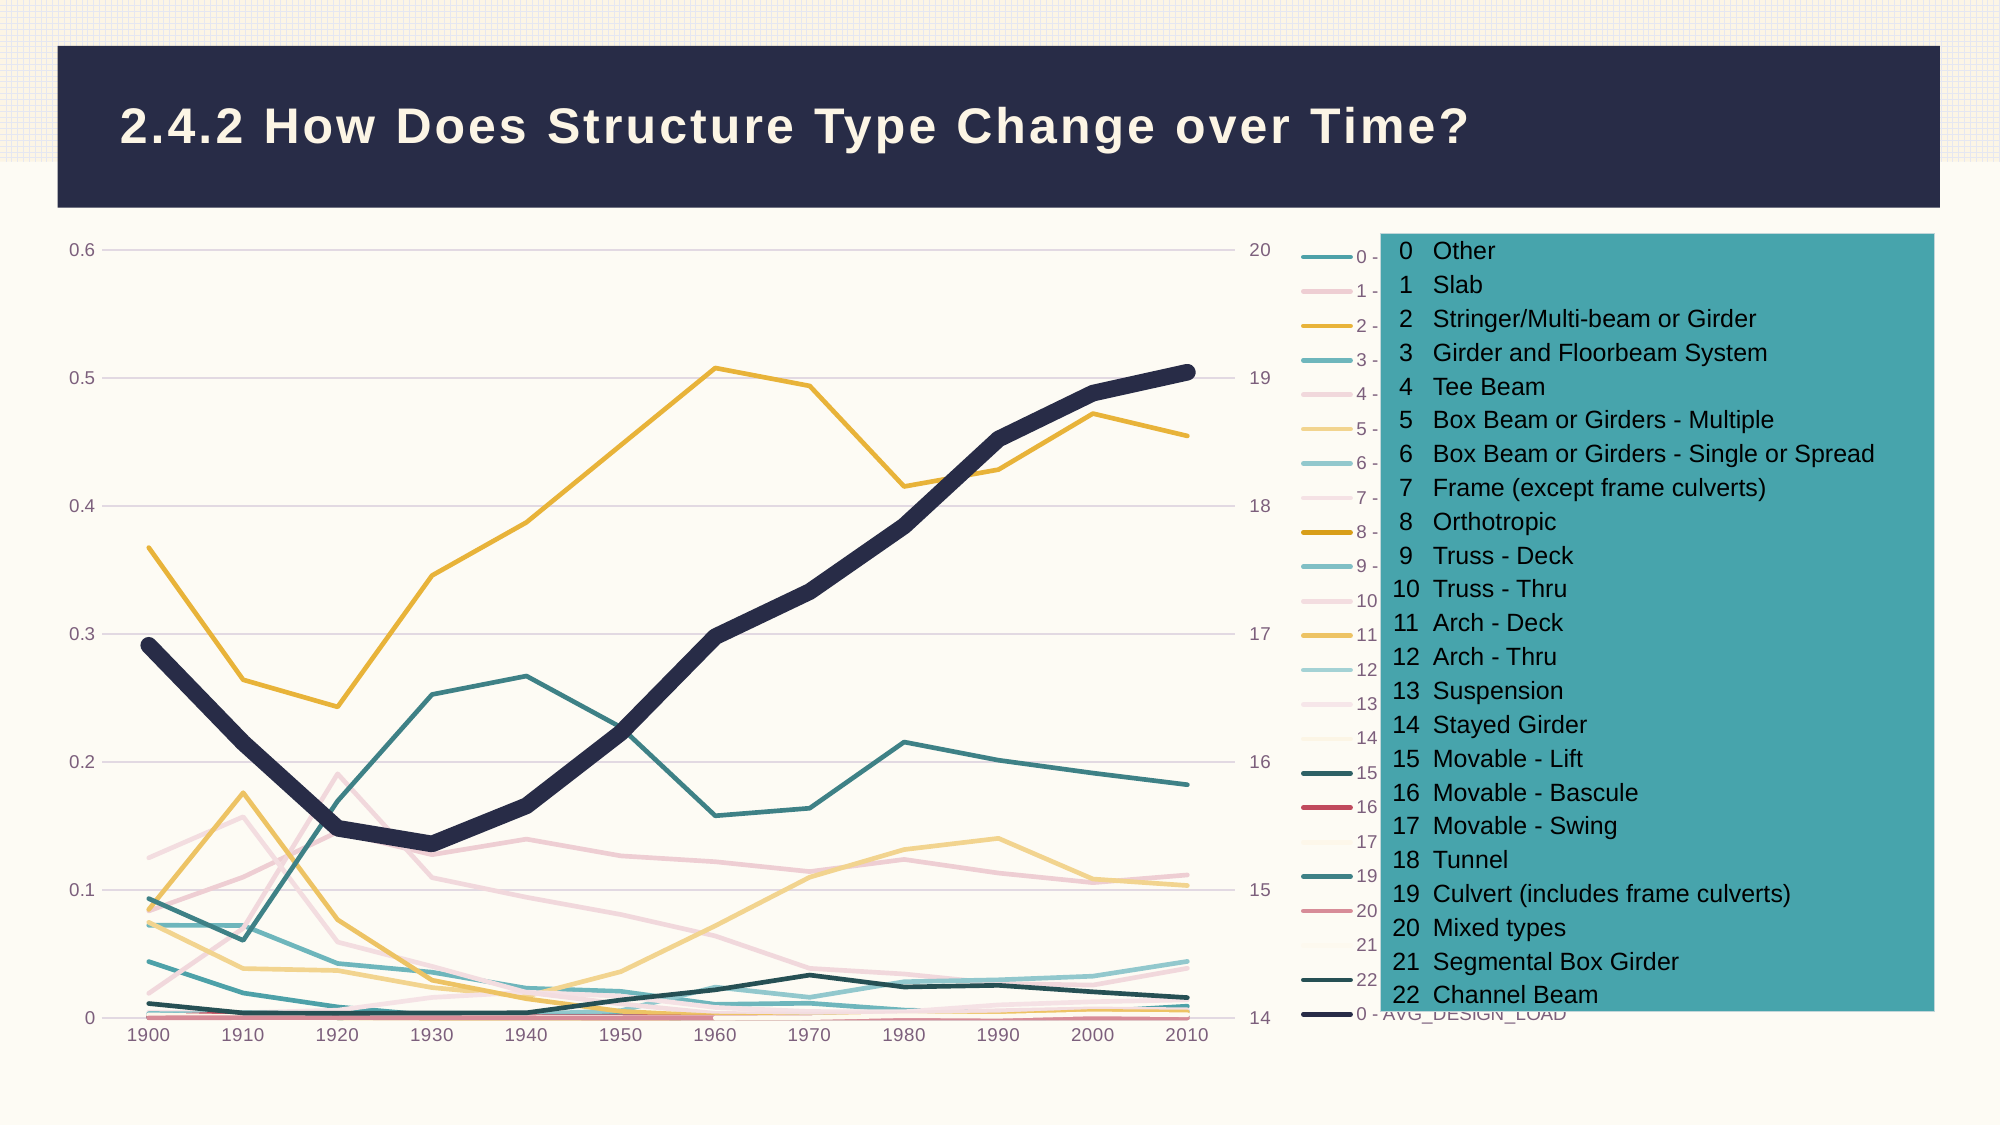

# 2.4.2 How Does Structure Type Change over Time?

### Chart

| Category | 0 - STRUCTURE_TYPE_RATIO | 1 - STRUCTURE_TYPE_RATIO | 2 - STRUCTURE_TYPE_RATIO | 3 - STRUCTURE_TYPE_RATIO | 4 - STRUCTURE_TYPE_RATIO | 5 - STRUCTURE_TYPE_RATIO | 6 - STRUCTURE_TYPE_RATIO | 7 - STRUCTURE_TYPE_RATIO | 8 - STRUCTURE_TYPE_RATIO | 9 - STRUCTURE_TYPE_RATIO | 10 - STRUCTURE_TYPE_RATIO | 11 - STRUCTURE_TYPE_RATIO | 12 - STRUCTURE_TYPE_RATIO | 13 - STRUCTURE_TYPE_RATIO | 14 - STRUCTURE_TYPE_RATIO | 15 - STRUCTURE_TYPE_RATIO | 16 - STRUCTURE_TYPE_RATIO | 17 - STRUCTURE_TYPE_RATIO | 19 - STRUCTURE_TYPE_RATIO | 20 - STRUCTURE_TYPE_RATIO | 21 - STRUCTURE_TYPE_RATIO | 22 - STRUCTURE_TYPE_RATIO | 0 - AVG_DESIGN_LOAD | 1 - AVG_DESIGN_LOAD | 2 - AVG_DESIGN_LOAD | 3 - AVG_DESIGN_LOAD | 4 - AVG_DESIGN_LOAD | 5 - AVG_DESIGN_LOAD | 6 - AVG_DESIGN_LOAD | 7 - AVG_DESIGN_LOAD | 8 - AVG_DESIGN_LOAD | 9 - AVG_DESIGN_LOAD | 10 - AVG_DESIGN_LOAD | 11 - AVG_DESIGN_LOAD | 12 - AVG_DESIGN_LOAD | 13 - AVG_DESIGN_LOAD | 14 - AVG_DESIGN_LOAD | 15 - AVG_DESIGN_LOAD | 16 - AVG_DESIGN_LOAD | 17 - AVG_DESIGN_LOAD | 19 - AVG_DESIGN_LOAD | 20 - AVG_DESIGN_LOAD | 21 - AVG_DESIGN_LOAD | 22 - AVG_DESIGN_LOAD |
|---|---|---|---|---|---|---|---|---|---|---|---|---|---|---|---|---|---|---|---|---|---|---|---|---|---|---|---|---|---|---|---|---|---|---|---|---|---|---|---|---|---|---|---|---|
| 1900 | 0.0441176 | 0.0836804 | 0.367647 | 0.0724883 | 0.0192608 | 0.0748308 | 0.00247267 | 0.00455492 | 0.000260281 | 0.00351379 | 0.125195 | 0.0848516 | 0.00130141 | 0.00156169 | None | 0.000390421 | 0.00117126 | 0.00247267 | 0.0933108 | 0.00013014 | None | 0.0113222 | 16.9129916567342 | 16.9129916567342 | 16.9129916567342 | 16.9129916567342 | 16.9129916567342 | 16.9129916567342 | 16.9129916567342 | 16.9129916567342 | 16.9129916567342 | 16.9129916567342 | 16.9129916567342 | 16.9129916567342 | 16.9129916567342 | 16.9129916567342 | 16.9129916567342 | 16.9129916567342 | 16.9129916567342 | 16.9129916567342 | 16.9129916567342 | 16.9129916567342 | 16.9129916567342 | 16.9129916567342 |
| 1910 | 0.0195478 | 0.110139 | 0.264333 | 0.0723559 | 0.0701678 | 0.0386579 | 0.00306346 | 0.00408461 | None | 0.00335522 | 0.157257 | 0.176076 | 0.00437637 | 0.000291757 | None | 0.00320934 | 0.00364697 | 0.00102115 | 0.0606856 | 0.000291757 | 0.000145878 | 0.00393873 | 16.1517482517482 | 16.1517482517482 | 16.1517482517482 | 16.1517482517482 | 16.1517482517482 | 16.1517482517482 | 16.1517482517482 | 16.1517482517482 | 16.1517482517482 | 16.1517482517482 | 16.1517482517482 | 16.1517482517482 | 16.1517482517482 | 16.1517482517482 | 16.1517482517482 | 16.1517482517482 | 16.1517482517482 | 16.1517482517482 | 16.1517482517482 | 16.1517482517482 | 16.1517482517482 | 16.1517482517482 |
| 1920 | 0.00867701 | 0.145468 | 0.24316 | 0.0426194 | 0.190894 | 0.037107 | 0.00306247 | 0.00612495 | 0.000153123 | 0.00301143 | 0.059412 | 0.0768171 | 0.00316456 | 0.00102082 | None | 0.000255206 | 0.00311351 | 0.000765618 | 0.16961 | 0.000357288 | None | 0.00372601 | 15.483479337269 | 15.483479337269 | 15.483479337269 | 15.483479337269 | 15.483479337269 | 15.483479337269 | 15.483479337269 | 15.483479337269 | 15.483479337269 | 15.483479337269 | 15.483479337269 | 15.483479337269 | 15.483479337269 | 15.483479337269 | 15.483479337269 | 15.483479337269 | 15.483479337269 | 15.483479337269 | 15.483479337269 | 15.483479337269 | 15.483479337269 | 15.483479337269 |
| 1930 | 0.00203983 | 0.127632 | 0.345872 | 0.0357958 | 0.109712 | 0.02382 | 0.00285138 | 0.0160993 | 6.5801e-05 | 0.00348745 | 0.0403799 | 0.0295885 | 0.00166696 | 0.000745744 | None | 0.000636076 | 0.00135989 | 0.000679943 | 0.252851 | 0.000153535 | 4.3867e-05 | 0.00396999 | 15.3604449078901 | 15.3604449078901 | 15.3604449078901 | 15.3604449078901 | 15.3604449078901 | 15.3604449078901 | 15.3604449078901 | 15.3604449078901 | 15.3604449078901 | 15.3604449078901 | 15.3604449078901 | 15.3604449078901 | 15.3604449078901 | 15.3604449078901 | 15.3604449078901 | 15.3604449078901 | 15.3604449078901 | 15.3604449078901 | 15.3604449078901 | 15.3604449078901 | 15.3604449078901 | 15.3604449078901 |
| 1940 | 0.00206538 | 0.13984 | 0.387401 | 0.0232889 | 0.0943665 | 0.016986 | 0.00306246 | 0.0201909 | 3.5609e-05 | 0.00217221 | 0.0200484 | 0.015063 | 0.000925859 | 0.000142439 | None | 0.000569759 | 0.00103269 | 0.000569759 | 0.267324 | 0.000142439 | None | 0.00409515 | 15.6585733422638 | 15.6585733422638 | 15.6585733422638 | 15.6585733422638 | 15.6585733422638 | 15.6585733422638 | 15.6585733422638 | 15.6585733422638 | 15.6585733422638 | 15.6585733422638 | 15.6585733422638 | 15.6585733422638 | 15.6585733422638 | 15.6585733422638 | 15.6585733422638 | 15.6585733422638 | 15.6585733422638 | 15.6585733422638 | 15.6585733422638 | 15.6585733422638 | 15.6585733422638 | 15.6585733422638 |
| 1950 | 0.0019548 | 0.126745 | 0.447755 | 0.0208424 | 0.0809129 | 0.0362431 | 0.00570591 | 0.0171309 | 3.9624e-05 | 0.00142648 | 0.0110684 | 0.00525683 | 0.000449076 | 0.000158497 | None | 0.000290578 | 0.00108307 | 0.000343411 | 0.227246 | 1.3208e-05 | None | 0.0140931 | 16.2296665716728 | 16.2296665716728 | 16.2296665716728 | 16.2296665716728 | 16.2296665716728 | 16.2296665716728 | 16.2296665716728 | 16.2296665716728 | 16.2296665716728 | 16.2296665716728 | 16.2296665716728 | 16.2296665716728 | 16.2296665716728 | 16.2296665716728 | 16.2296665716728 | 16.2296665716728 | 16.2296665716728 | 16.2296665716728 | 16.2296665716728 | 16.2296665716728 | 16.2296665716728 | 16.2296665716728 |
| 1960 | 0.00116755 | 0.122158 | 0.508016 | 0.0106988 | 0.064124 | 0.0720603 | 0.0241982 | 0.00828736 | 0.000106835 | 0.000595224 | 0.00365529 | 0.00154911 | 0.000274718 | 0.000206039 | 1.5262e-05 | 0.000236563 | 0.000518913 | 0.00021367 | 0.158078 | 7.631e-06 | 3.8155e-05 | 0.022008 | 16.9802668148971 | 16.9802668148971 | 16.9802668148971 | 16.9802668148971 | 16.9802668148971 | 16.9802668148971 | 16.9802668148971 | 16.9802668148971 | 16.9802668148971 | 16.9802668148971 | 16.9802668148971 | 16.9802668148971 | 16.9802668148971 | 16.9802668148971 | 16.9802668148971 | 16.9802668148971 | 16.9802668148971 | 16.9802668148971 | 16.9802668148971 | 16.9802668148971 | 16.9802668148971 | 16.9802668148971 |
| 1970 | 0.00255842 | 0.114428 | 0.493969 | 0.0115469 | 0.0388237 | 0.110051 | 0.0161871 | 0.00505846 | 0.000155645 | 0.000233467 | 0.00296698 | 0.000826864 | 0.00062258 | 1.9455e-05 | 3.8911e-05 | 0.000184828 | 0.000428023 | 0.000126461 | 0.163972 | 1.9455e-05 | 0.00031129 | 0.0336096 | 17.3321216362909 | 17.3321216362909 | 17.3321216362909 | 17.3321216362909 | 17.3321216362909 | 17.3321216362909 | 17.3321216362909 | 17.3321216362909 | 17.3321216362909 | 17.3321216362909 | 17.3321216362909 | 17.3321216362909 | 17.3321216362909 | 17.3321216362909 | 17.3321216362909 | 17.3321216362909 | 17.3321216362909 | 17.3321216362909 | 17.3321216362909 | 17.3321216362909 | 17.3321216362909 | 17.3321216362909 |
| 1980 | 0.00392427 | 0.123943 | 0.415384 | 0.00620324 | 0.0344402 | 0.131613 | 0.0283704 | 0.00485809 | 0.00120063 | 0.000122286 | 0.00362411 | 0.00134515 | 0.000389092 | 4.4467e-05 | 0.000100052 | 0.000255689 | 0.000511378 | 0.000122286 | 0.215713 | 5.5584e-05 | 0.00180094 | 0.024246 | 17.8451011444109 | 17.8451011444109 | 17.8451011444109 | 17.8451011444109 | 17.8451011444109 | 17.8451011444109 | 17.8451011444109 | 17.8451011444109 | 17.8451011444109 | 17.8451011444109 | 17.8451011444109 | 17.8451011444109 | 17.8451011444109 | 17.8451011444109 | 17.8451011444109 | 17.8451011444109 | 17.8451011444109 | 17.8451011444109 | 17.8451011444109 | 17.8451011444109 | 17.8451011444109 | 17.8451011444109 |
| 1990 | 0.00472481 | 0.113299 | 0.428608 | 0.00455339 | 0.0269132 | 0.140437 | 0.0298274 | 0.0102425 | 0.0021642 | 0.000192849 | 0.00568906 | 0.00246419 | 0.000514265 | 3.2141e-05 | 0.000267846 | 0.000160707 | 0.000385699 | 0.00013928 | 0.201474 | 1.0713e-05 | 0.00132852 | 0.0255526 | 18.5250604248823 | 18.5250604248823 | 18.5250604248823 | 18.5250604248823 | 18.5250604248823 | 18.5250604248823 | 18.5250604248823 | 18.5250604248823 | 18.5250604248823 | 18.5250604248823 | 18.5250604248823 | 18.5250604248823 | 18.5250604248823 | 18.5250604248823 | 18.5250604248823 | 18.5250604248823 | 18.5250604248823 | 18.5250604248823 | 18.5250604248823 | 18.5250604248823 | 18.5250604248823 | 18.5250604248823 |
| 2000 | 0.00492552 | 0.105804 | 0.472374 | 0.00384286 | 0.0257222 | 0.108611 | 0.0326822 | 0.0127421 | 0.00129682 | 0.000321229 | 0.00715033 | 0.00519916 | 0.000904202 | 0.000107076 | 0.000392614 | 0.000237947 | 0.000463998 | 0.000107076 | 0.191429 | 2.3794e-05 | 0.00322419 | 0.0204873 | 18.8834136483755 | 18.8834136483755 | 18.8834136483755 | 18.8834136483755 | 18.8834136483755 | 18.8834136483755 | 18.8834136483755 | 18.8834136483755 | 18.8834136483755 | 18.8834136483755 | 18.8834136483755 | 18.8834136483755 | 18.8834136483755 | 18.8834136483755 | 18.8834136483755 | 18.8834136483755 | 18.8834136483755 | 18.8834136483755 | 18.8834136483755 | 18.8834136483755 | 18.8834136483755 | 18.8834136483755 |
| 2010 | 0.00928116 | 0.111816 | 0.454933 | 0.00540751 | 0.0389185 | 0.103549 | 0.044248 | 0.0142207 | 0.000623943 | 0.000467957 | 0.00644742 | 0.00467958 | 0.000961913 | 0.00010399 | 0.000363967 | 0.000259976 | 0.000363967 | 0.000233978 | 0.182322 | 2.5997e-05 | 0.00259977 | 0.0159366 | 19.0470675027665 | 19.0470675027665 | 19.0470675027665 | 19.0470675027665 | 19.0470675027665 | 19.0470675027665 | 19.0470675027665 | 19.0470675027665 | 19.0470675027665 | 19.0470675027665 | 19.0470675027665 | 19.0470675027665 | 19.0470675027665 | 19.0470675027665 | 19.0470675027665 | 19.0470675027665 | 19.0470675027665 | 19.0470675027665 | 19.0470675027665 | 19.0470675027665 | 19.0470675027665 | 19.0470675027665 |
| 0 | Other |
| --- | --- |
| 1 | Slab |
| 2 | Stringer/Multi-beam or Girder |
| 3 | Girder and Floorbeam System |
| 4 | Tee Beam |
| 5 | Box Beam or Girders - Multiple |
| 6 | Box Beam or Girders - Single or Spread |
| 7 | Frame (except frame culverts) |
| 8 | Orthotropic |
| 9 | Truss - Deck |
| 10 | Truss - Thru |
| 11 | Arch - Deck |
| 12 | Arch - Thru |
| 13 | Suspension |
| 14 | Stayed Girder |
| 15 | Movable - Lift |
| 16 | Movable - Bascule |
| 17 | Movable - Swing |
| 18 | Tunnel |
| 19 | Culvert (includes frame culverts) |
| 20 | Mixed types |
| 21 | Segmental Box Girder |
| 22 | Channel Beam |